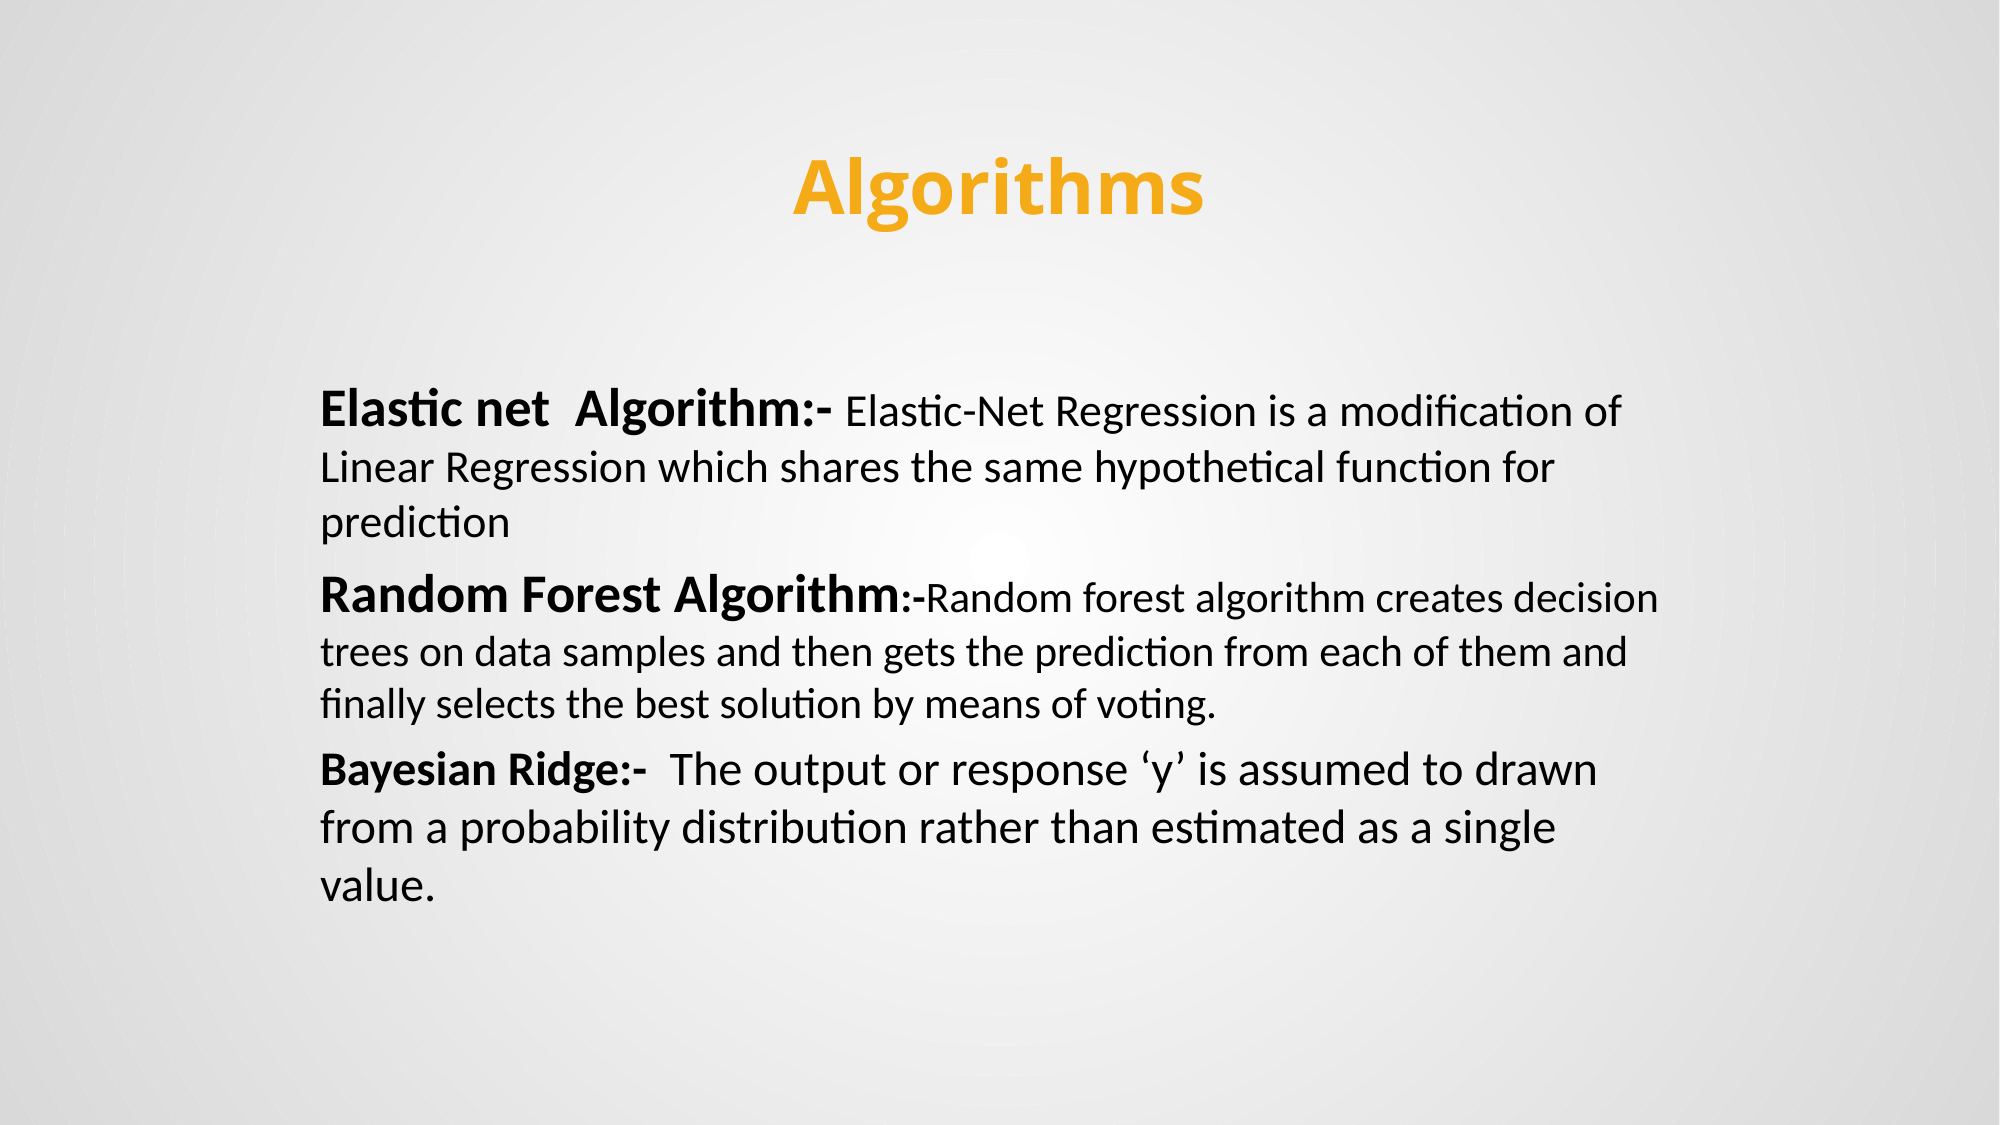

# Algorithms
Elastic net  Algorithm:- Elastic-Net Regression is a modification of Linear Regression which shares the same hypothetical function for prediction
Random Forest Algorithm:-Random forest algorithm creates decision trees on data samples and then gets the prediction from each of them and finally selects the best solution by means of voting.
Bayesian Ridge:-  The output or response ‘y’ is assumed to drawn from a probability distribution rather than estimated as a single value.